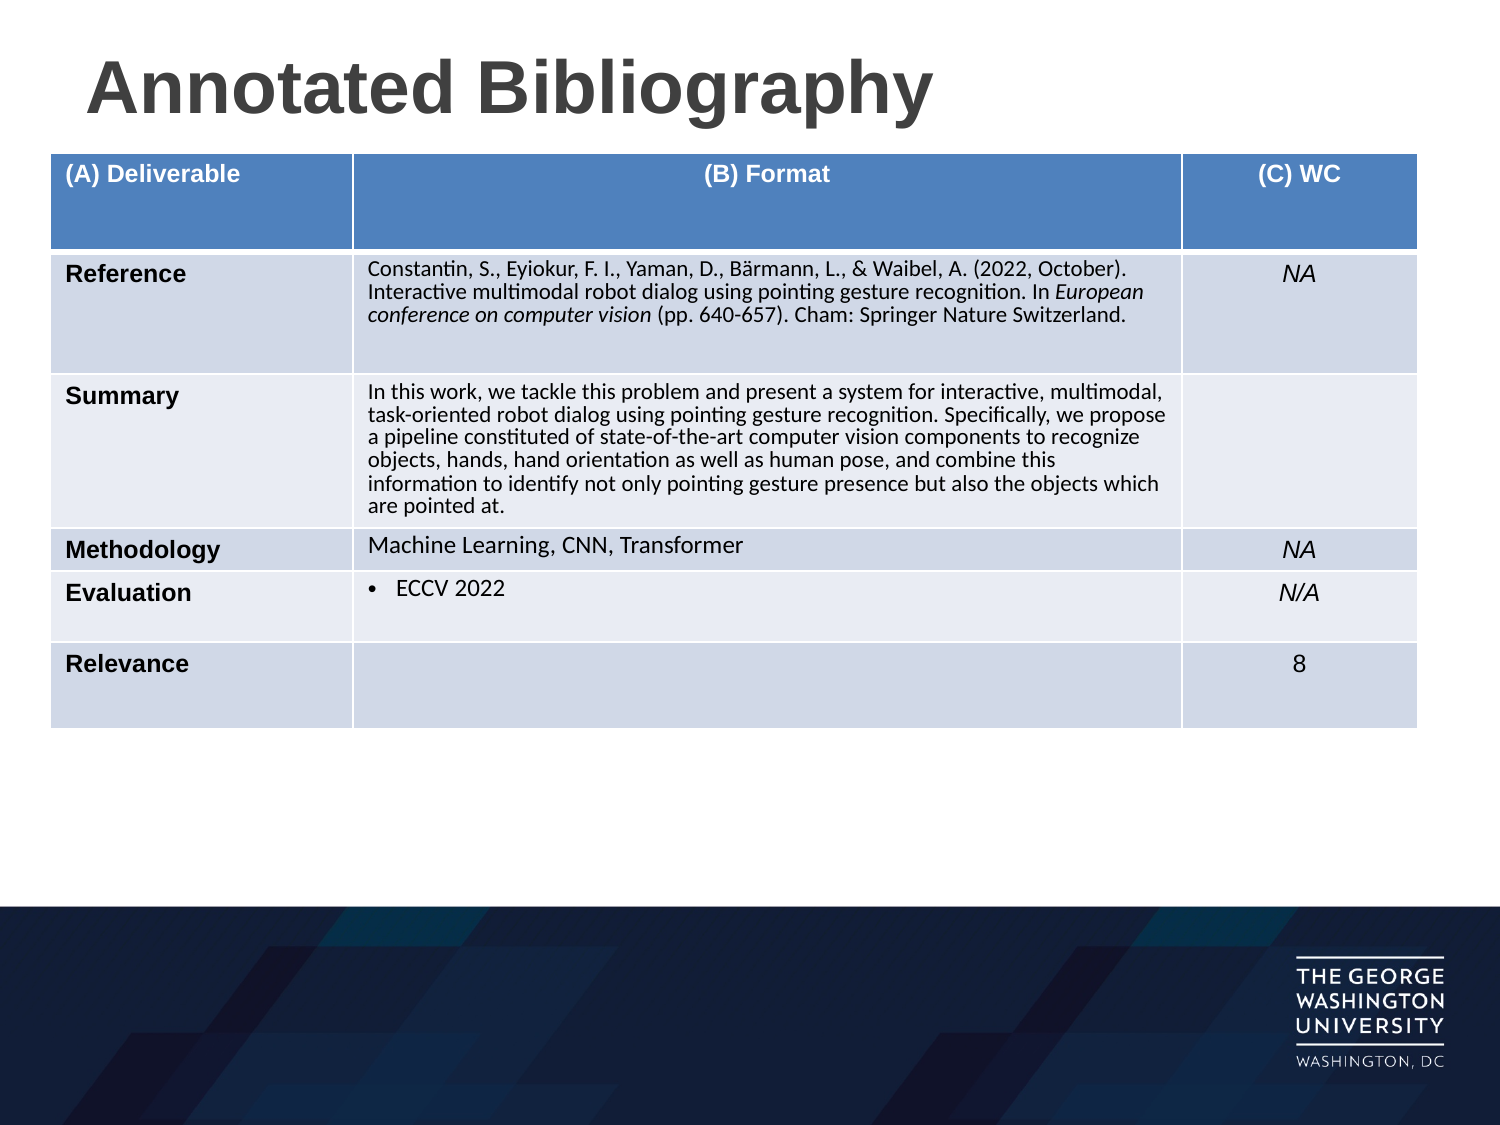

Annotated Bibliography
| (A) Deliverable | (B) Format | (C) WC |
| --- | --- | --- |
| Reference | Constantin, S., Eyiokur, F. I., Yaman, D., Bärmann, L., & Waibel, A. (2022, October). Interactive multimodal robot dialog using pointing gesture recognition. In European conference on computer vision (pp. 640-657). Cham: Springer Nature Switzerland. | NA |
| Summary | In this work, we tackle this problem and present a system for interactive, multimodal, task-oriented robot dialog using pointing gesture recognition. Specifically, we propose a pipeline constituted of state-of-the-art computer vision components to recognize objects, hands, hand orientation as well as human pose, and combine this information to identify not only pointing gesture presence but also the objects which are pointed at. |  |
| Methodology | Machine Learning, CNN, Transformer | NA |
| Evaluation | ECCV 2022 | N/A |
| Relevance |  | 8 |